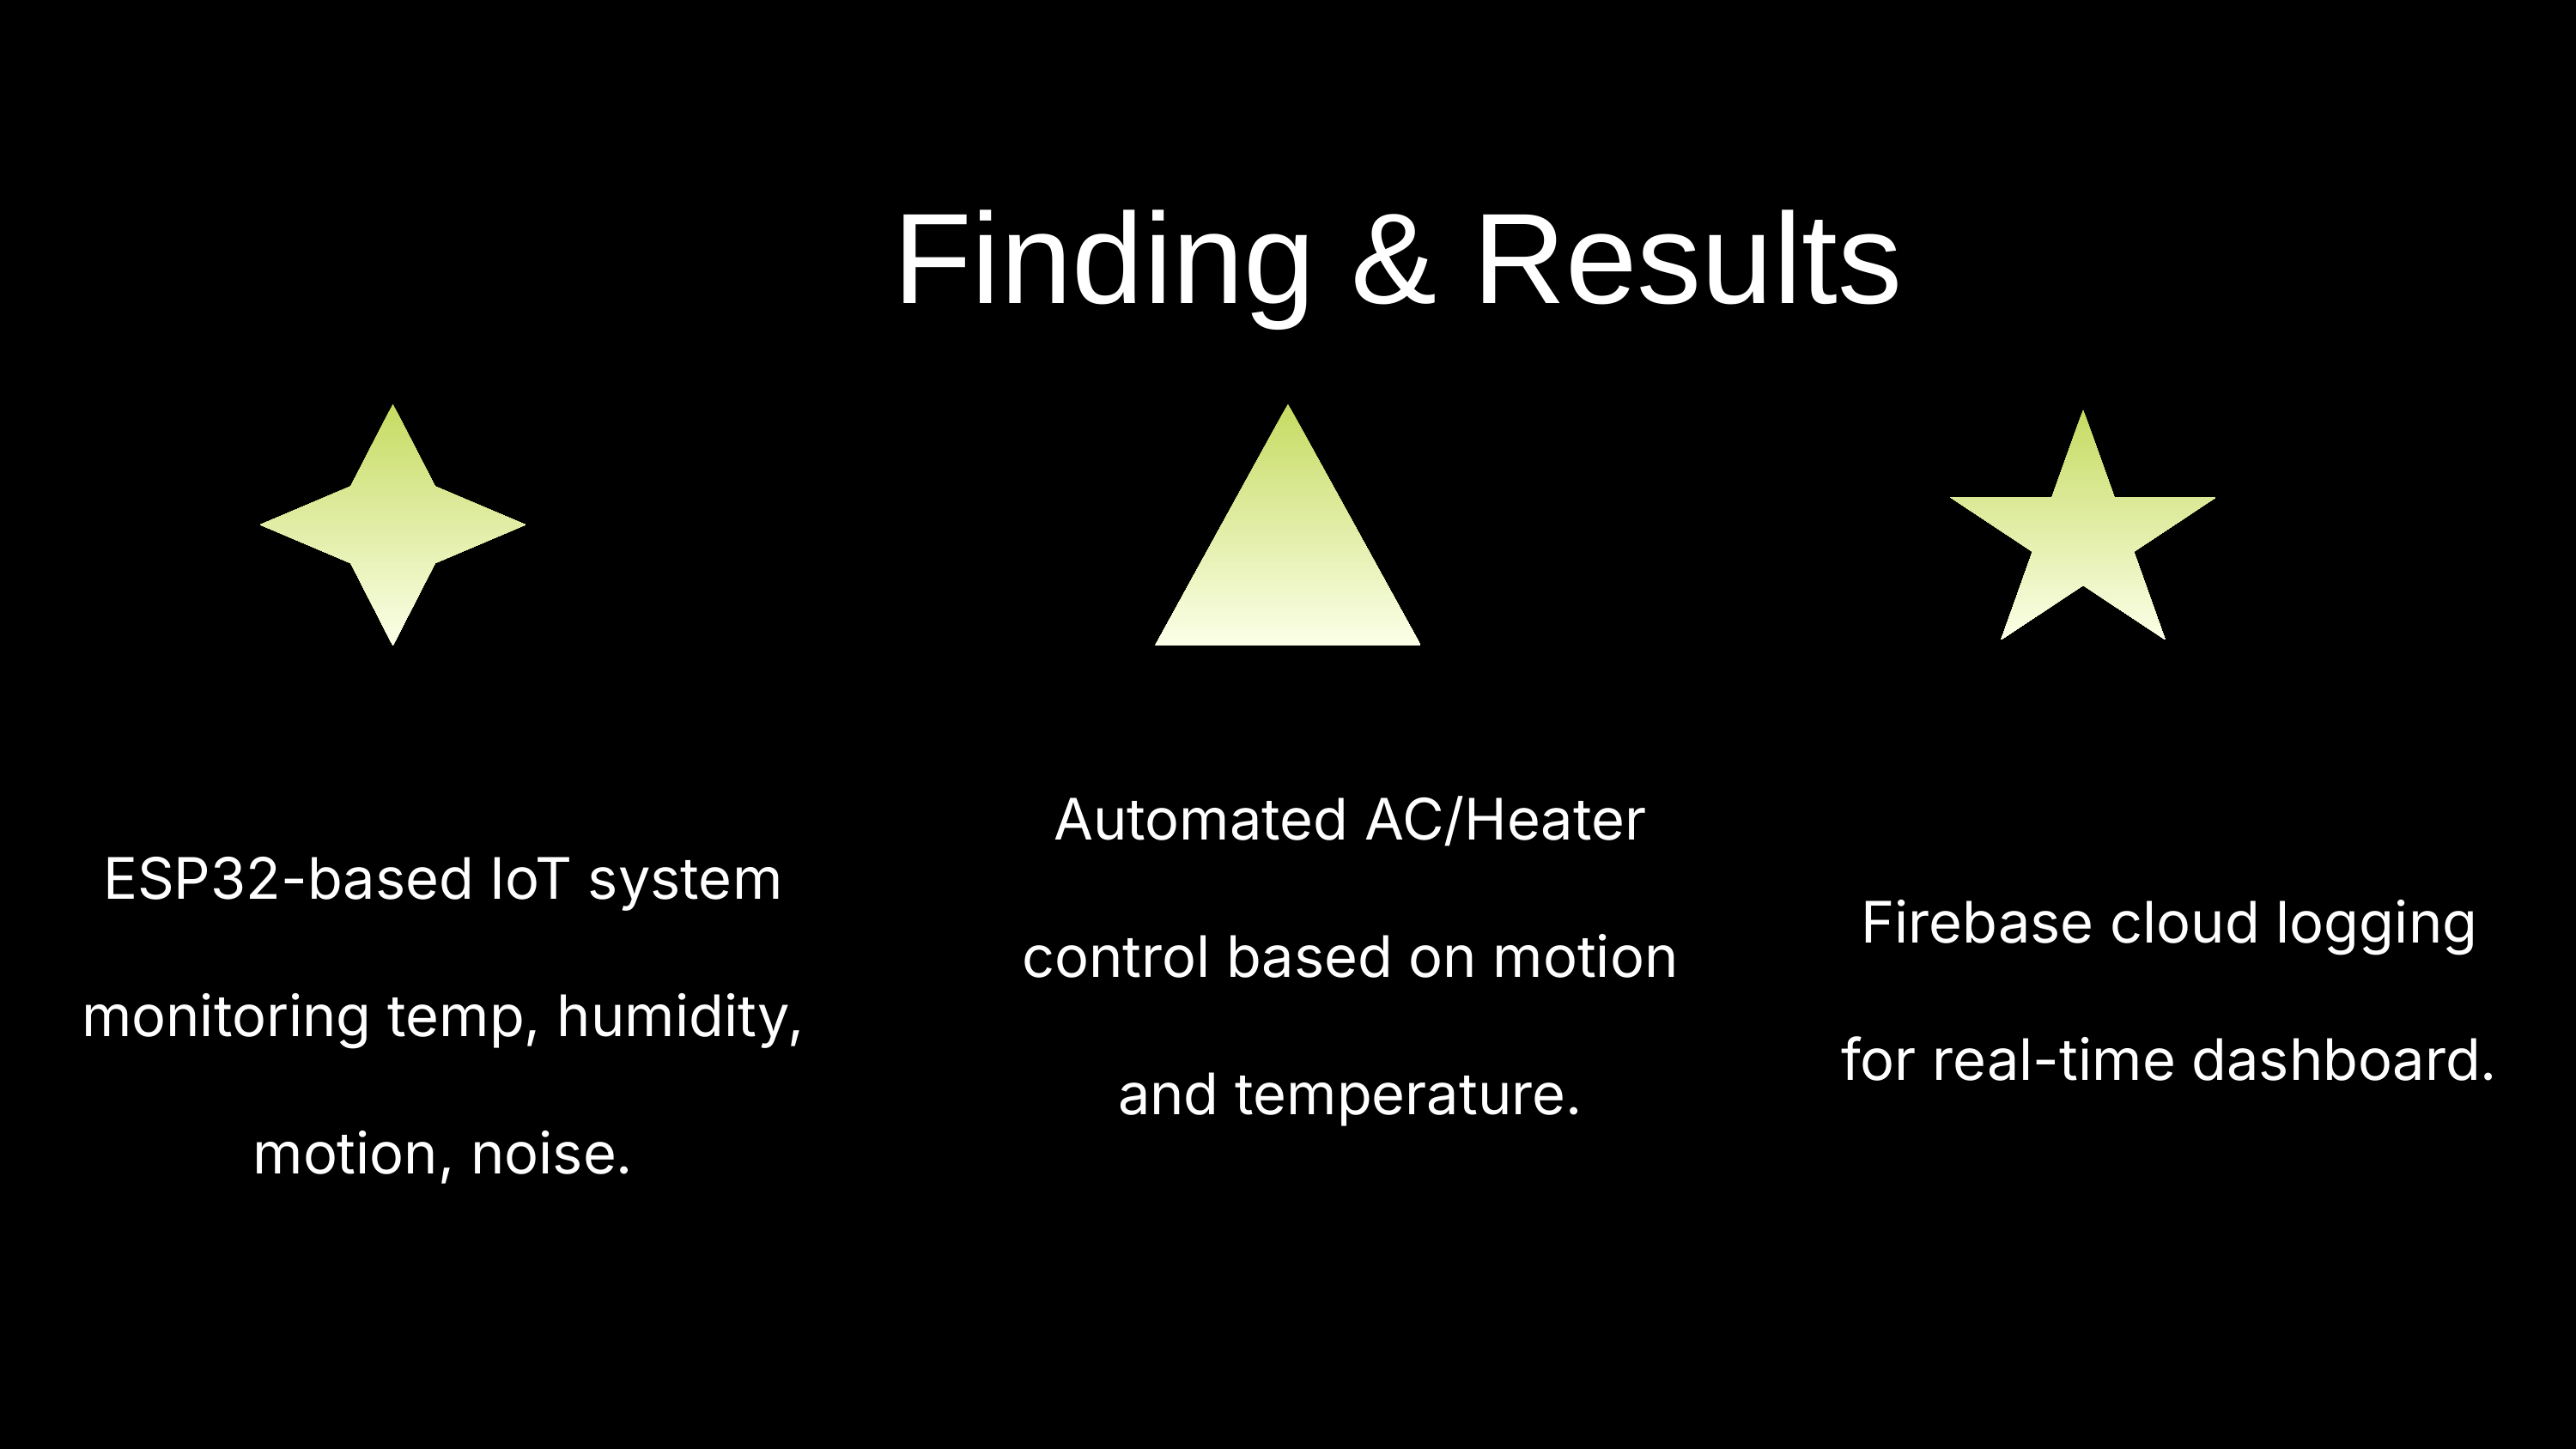

Finding & Results

Automated AC/Heater control based on motion and temperature.
ESP32-based IoT system monitoring temp, humidity, motion, noise.
Firebase cloud logging for real-time dashboard.